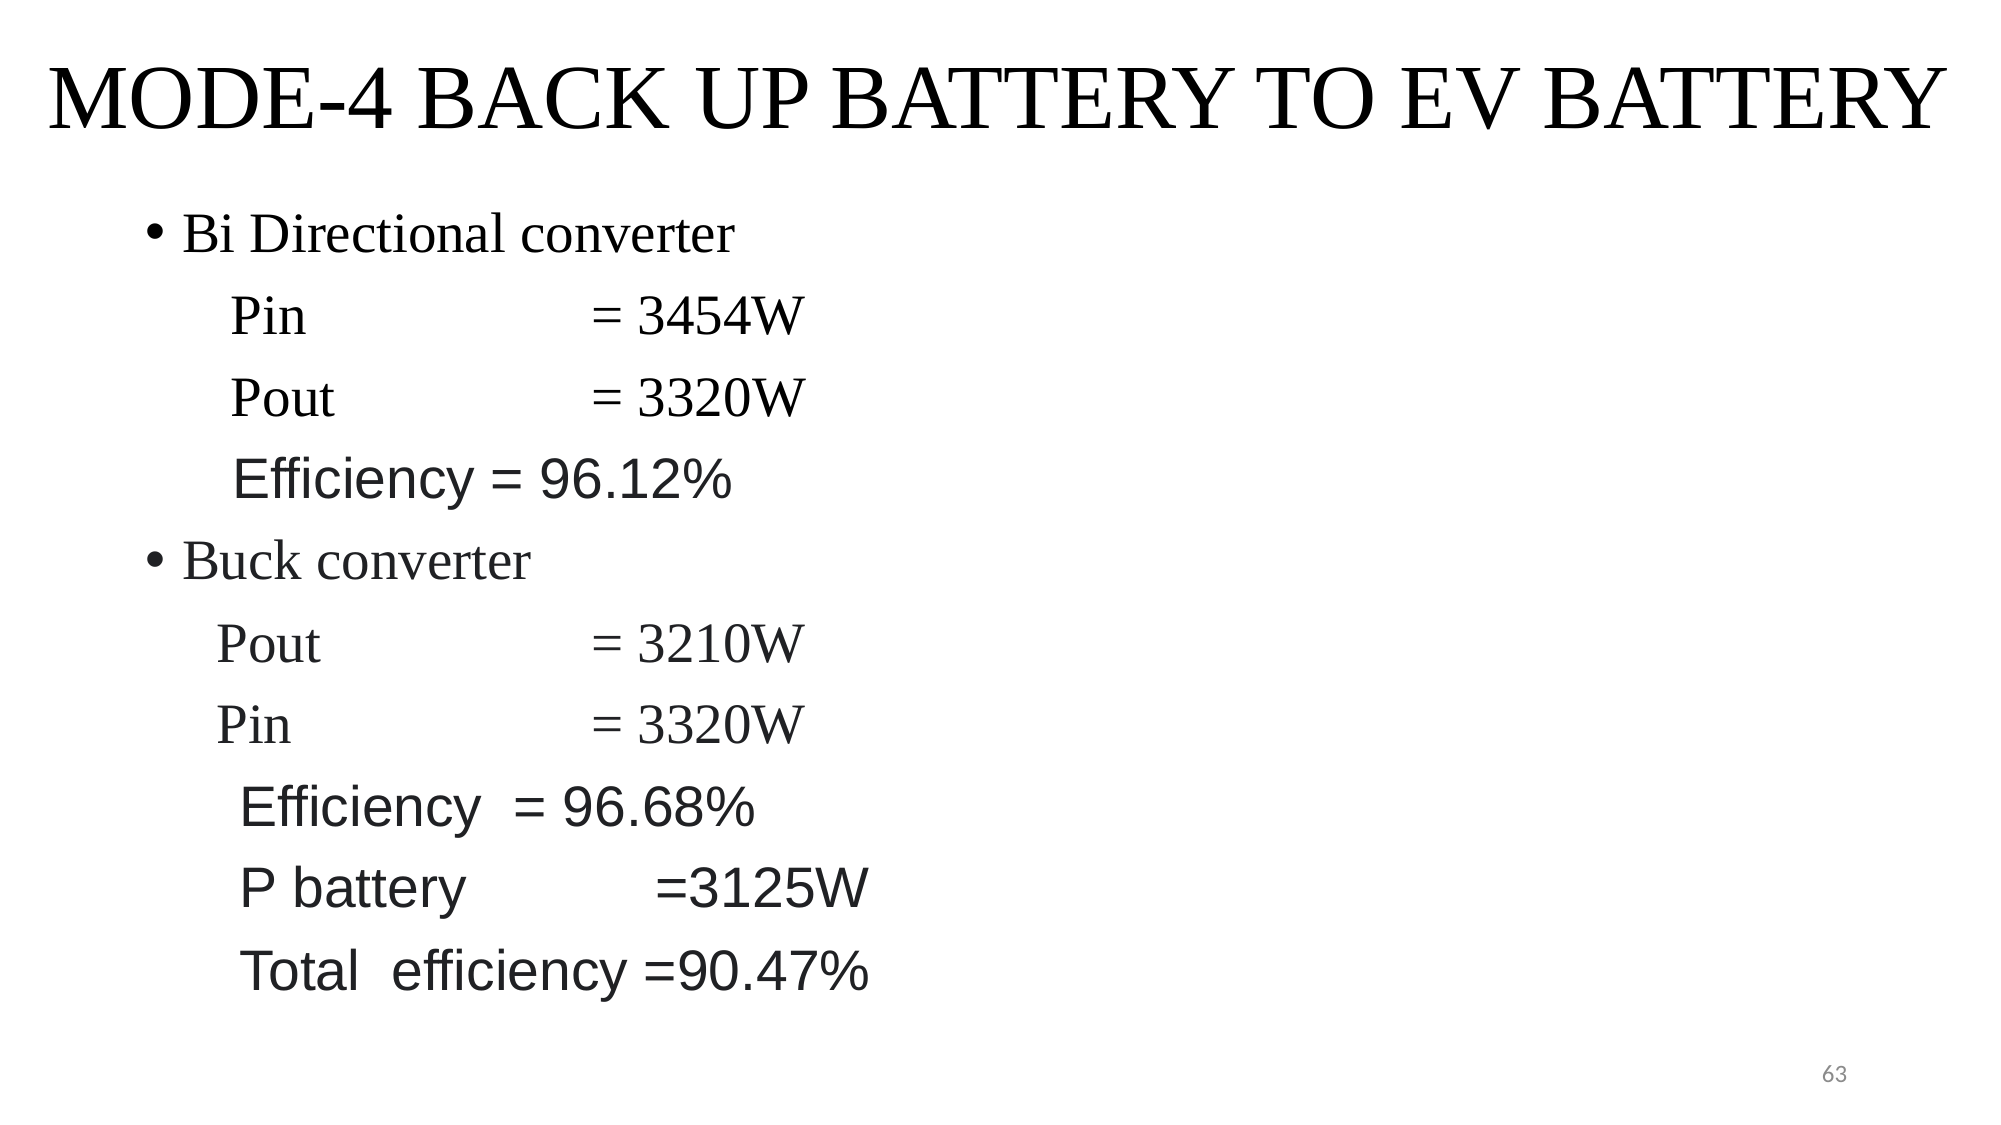

# MODE-4 BACK UP BATTERY TO EV BATTERY
Bi Directional converter
      Pin                    = 3454W
      Pout                  = 3320W
      Efficiency = 96.12%
Buck converter
     Pout                   = 3210W
     Pin                     = 3320W
      Efficiency  = 96.68%
      P battery            =3125W
      Total  efficiency =90.47%
63